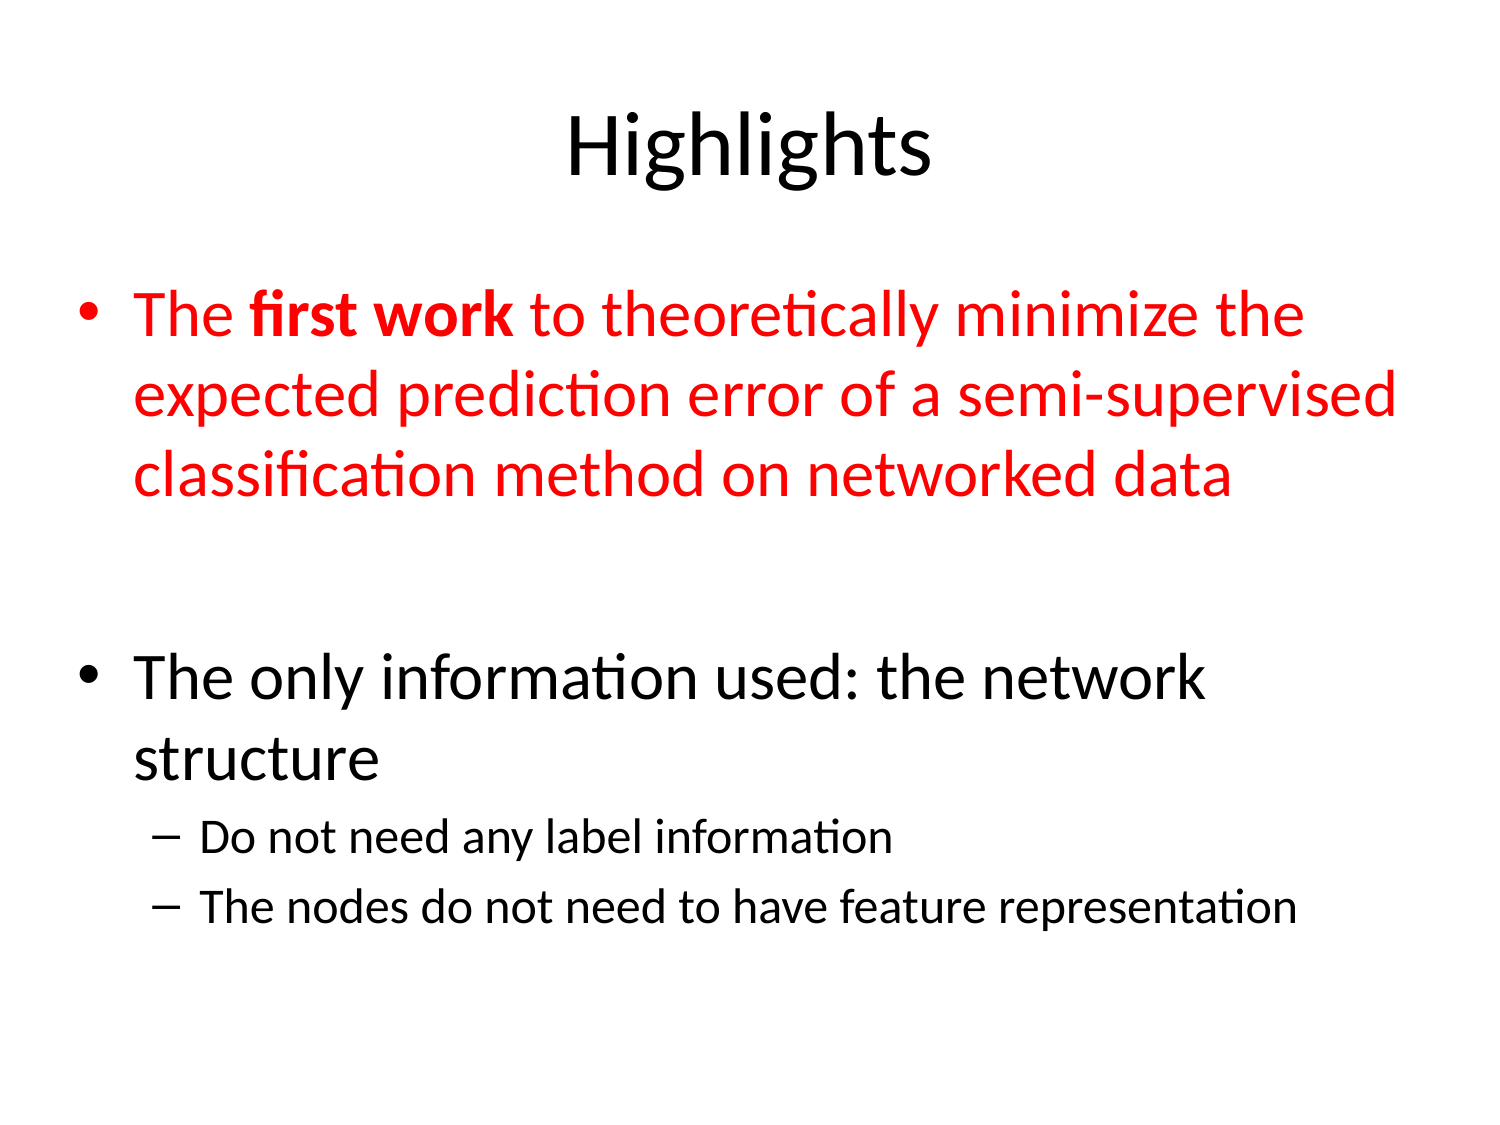

# Highlights
The first work to theoretically minimize the expected prediction error of a semi-supervised classification method on networked data

The only information used: the network structure
Do not need any label information
The nodes do not need to have feature representation